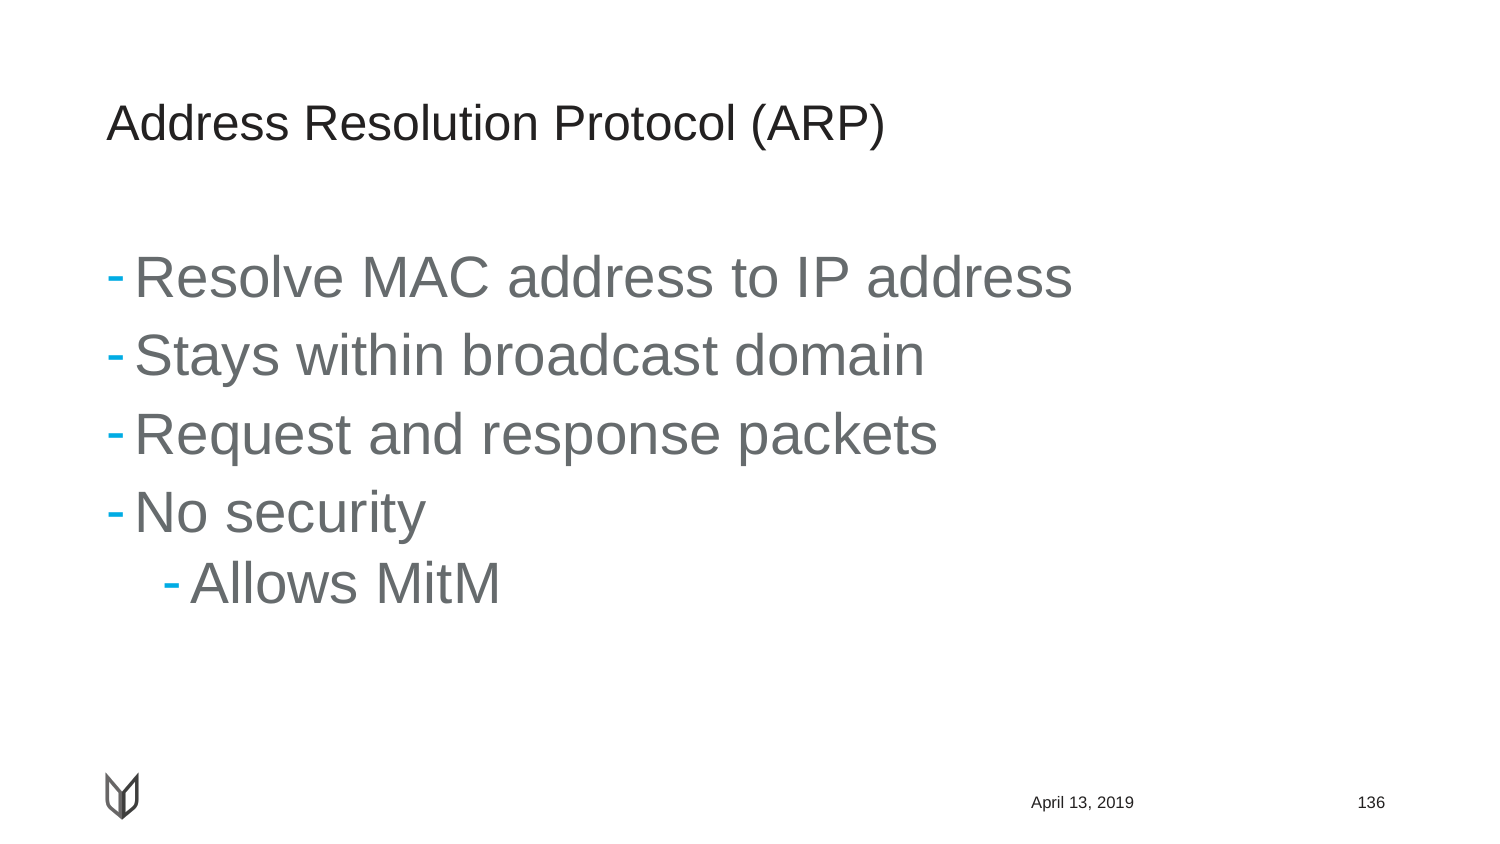

# Address Resolution Protocol (ARP)
Resolve MAC address to IP address
Stays within broadcast domain
Request and response packets
No security
Allows MitM

April 13, 2019
136